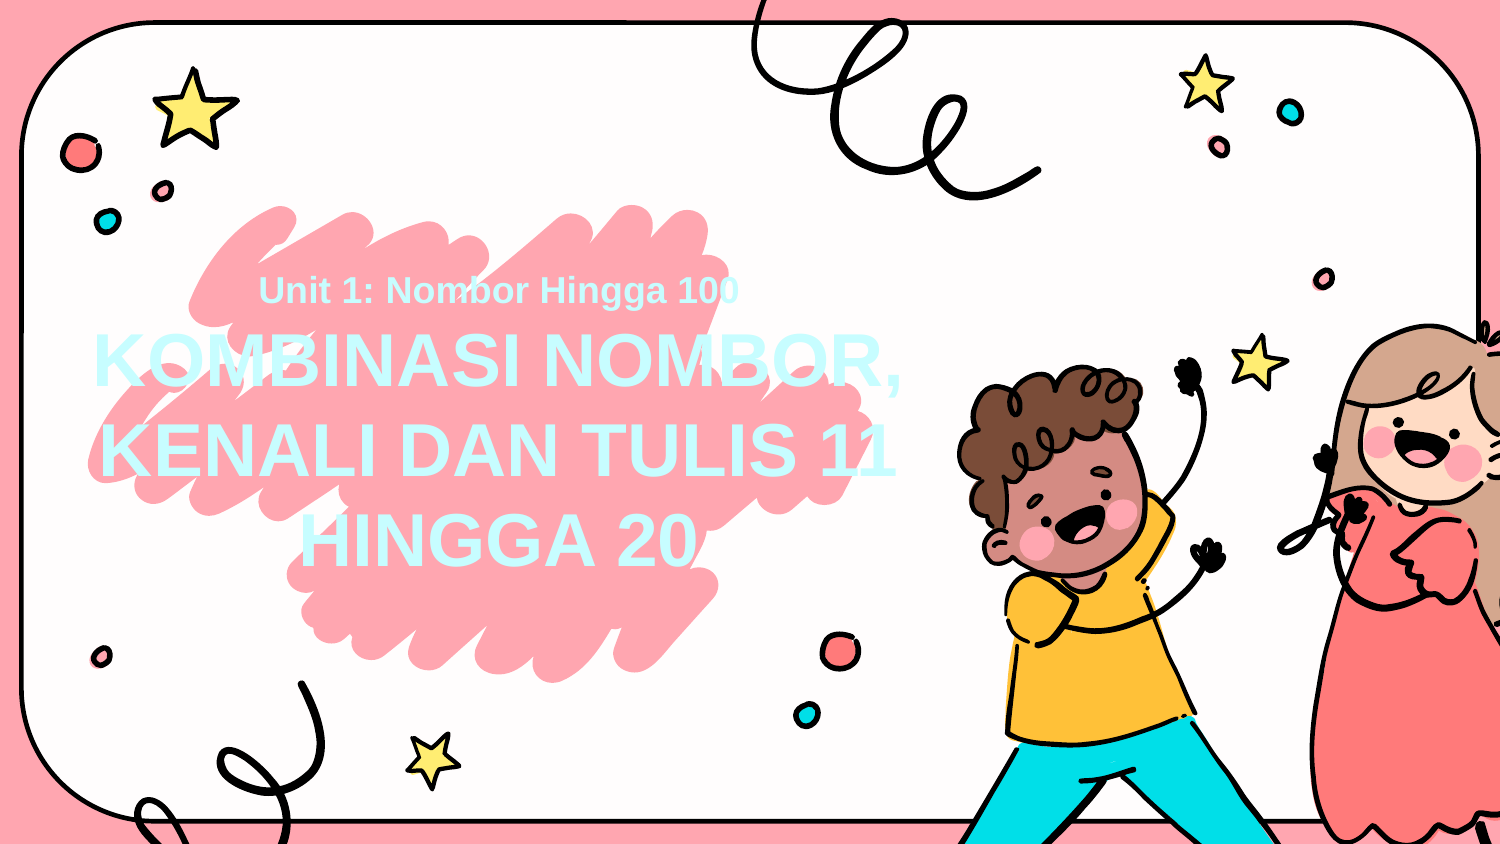

Unit 1: Nombor Hingga 100
KOMBINASI NOMBOR, KENALI DAN TULIS 11 HINGGA 20